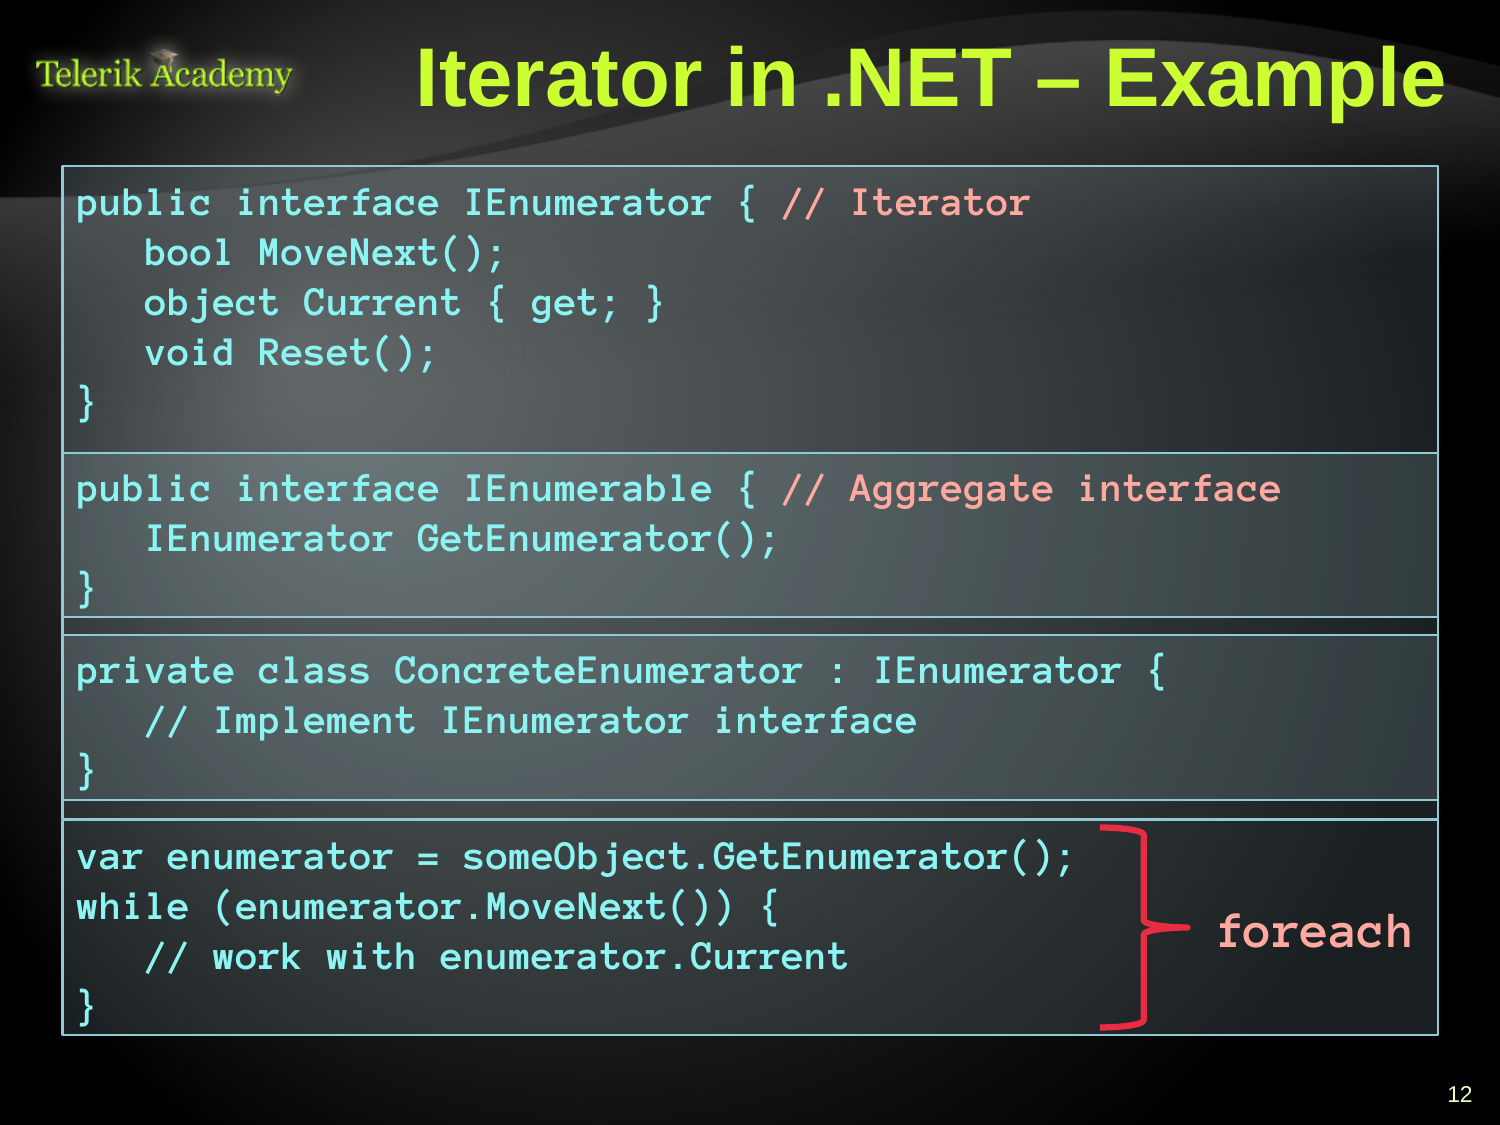

# Iterator in .NET – Example
public interface IEnumerator { // Iterator
   bool MoveNext();
   object Current { get; }
   void Reset();
}
public interface IEnumerable { // Aggregate interface
   IEnumerator GetEnumerator();
}
private class ConcreteEnumerator : IEnumerator {
   // Implement IEnumerator interface
}
var enumerator = someObject.GetEnumerator();
while (enumerator.MoveNext()) {
   // work with enumerator.Current
}

foreach
12